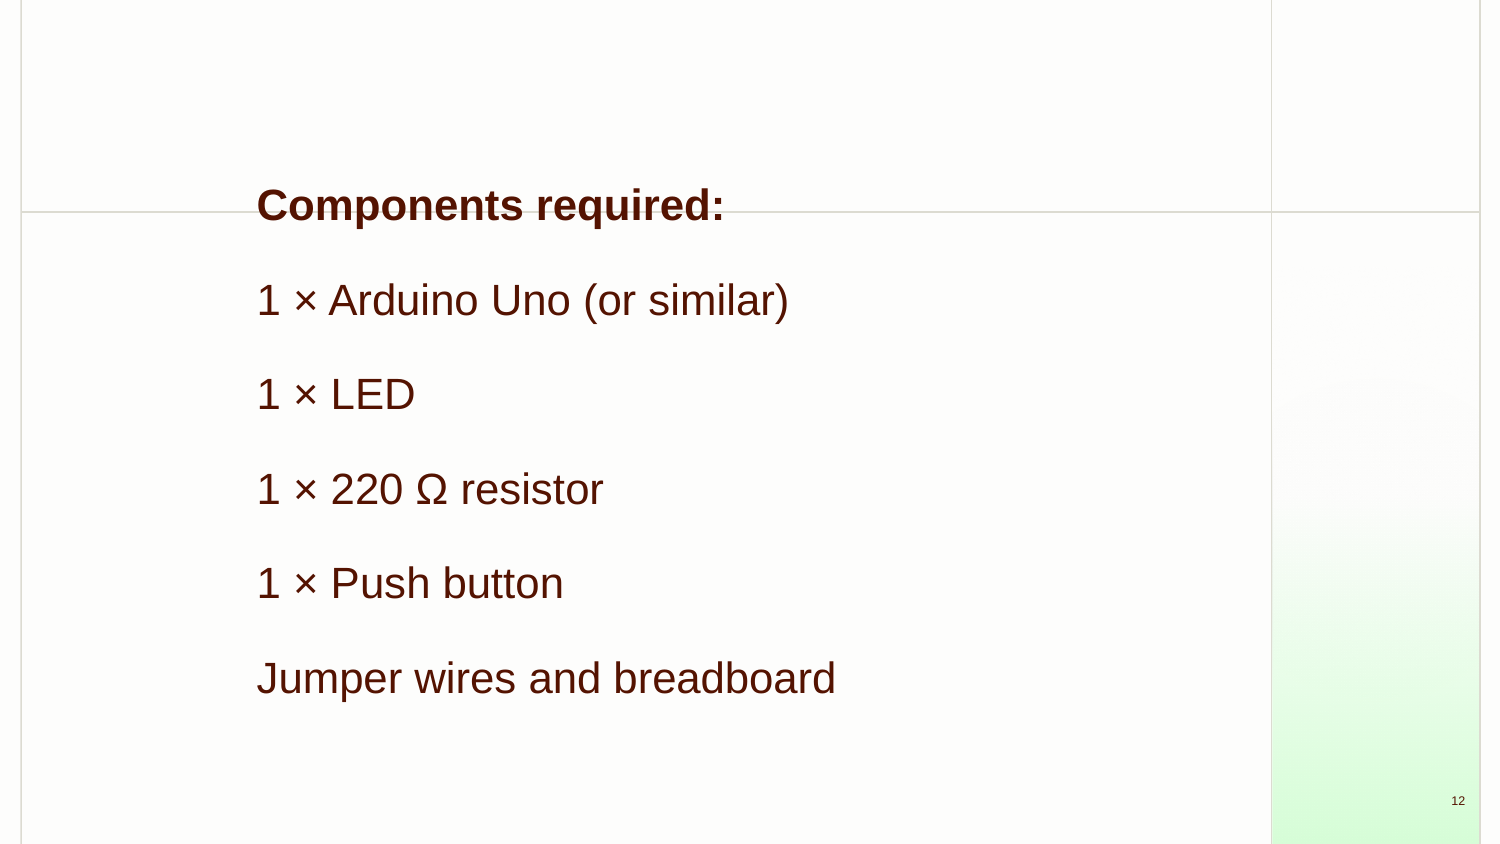

# Components required:

1 × Arduino Uno (or similar)

1 × LED

1 × 220 Ω resistor

1 × Push button

Jumper wires and breadboard

12